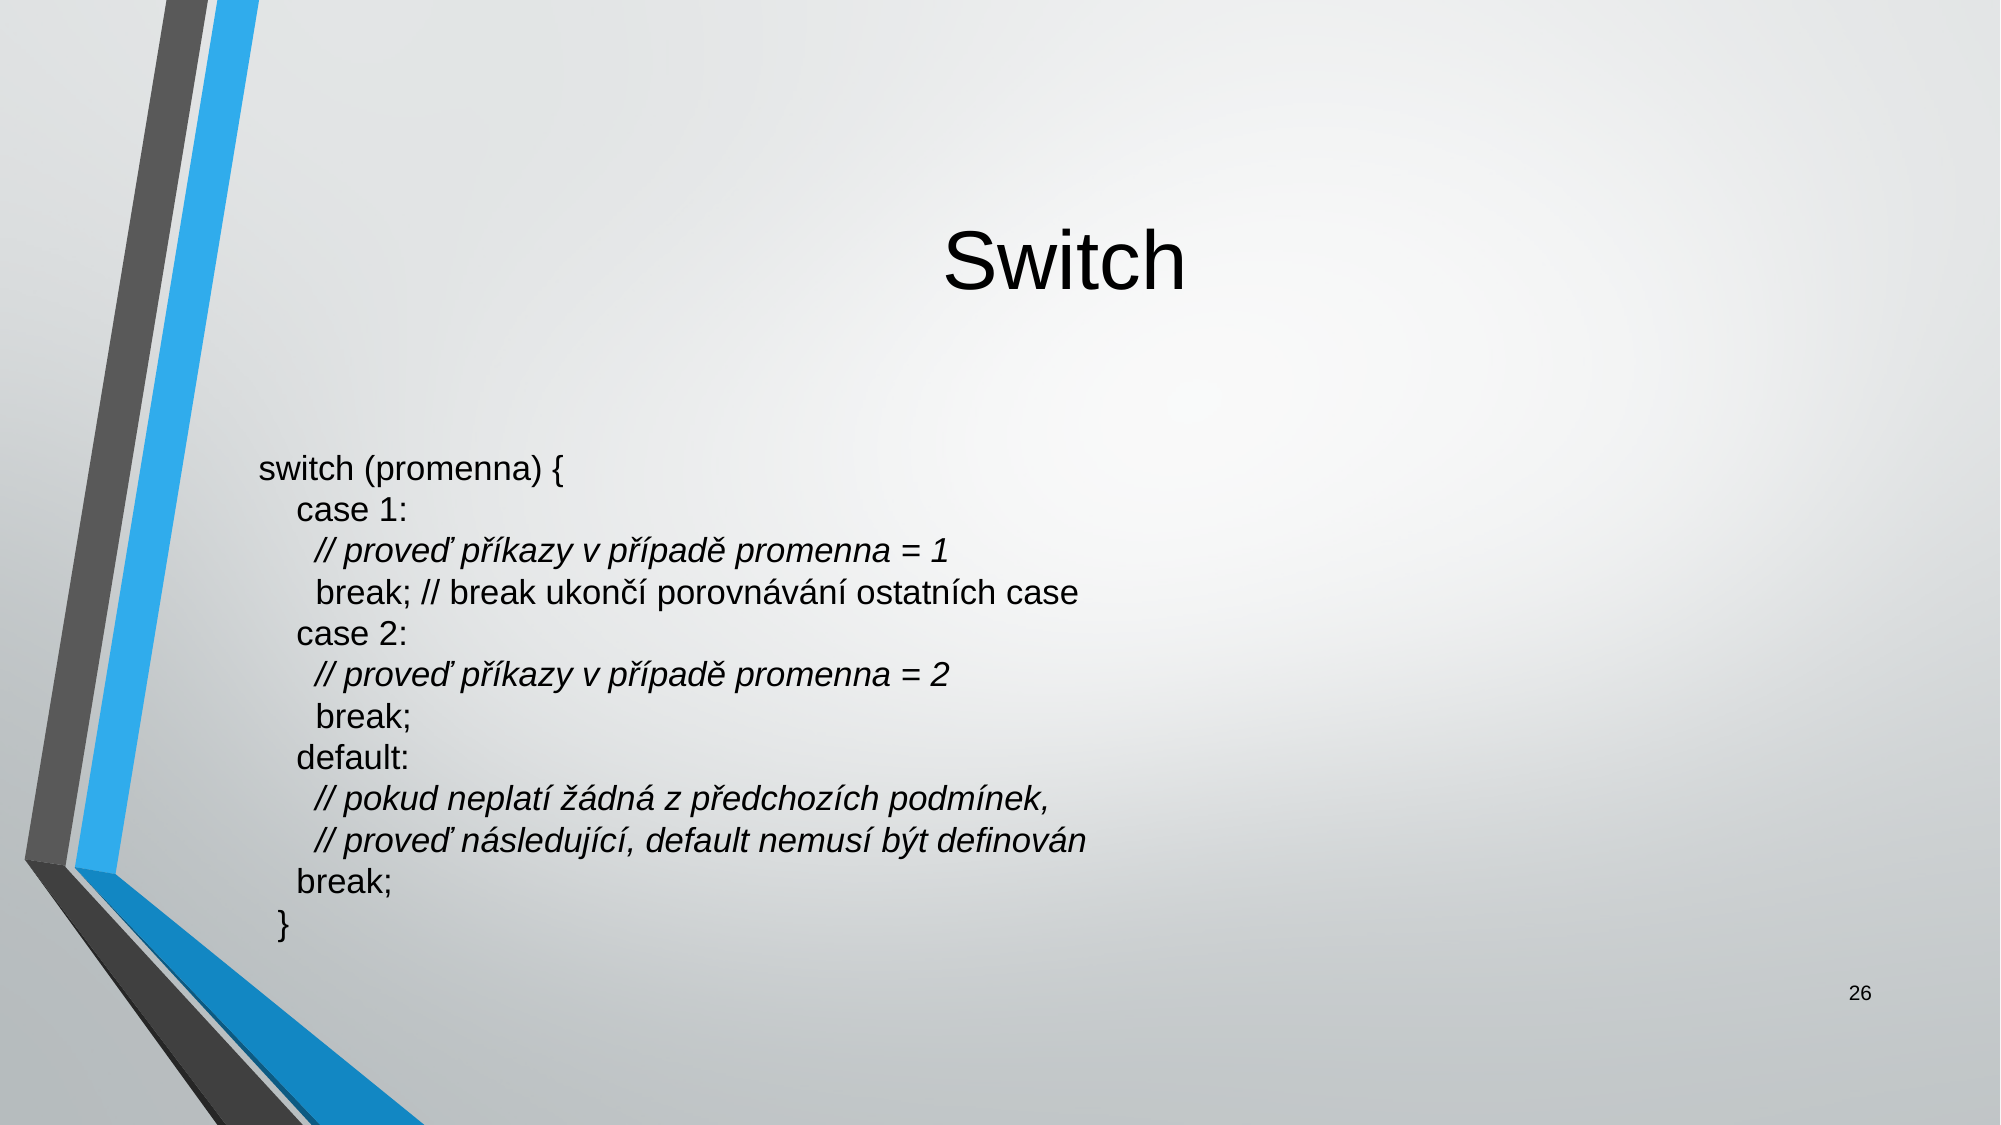

# Switch
switch (promenna) {
    case 1:
      // proveď příkazy v případě promenna = 1
      break; // break ukončí porovnávání ostatních case
    case 2:
      // proveď příkazy v případě promenna = 2
      break;
    default: 
      // pokud neplatí žádná z předchozích podmínek,
      // proveď následující, default nemusí být definován
    break;
  }
26